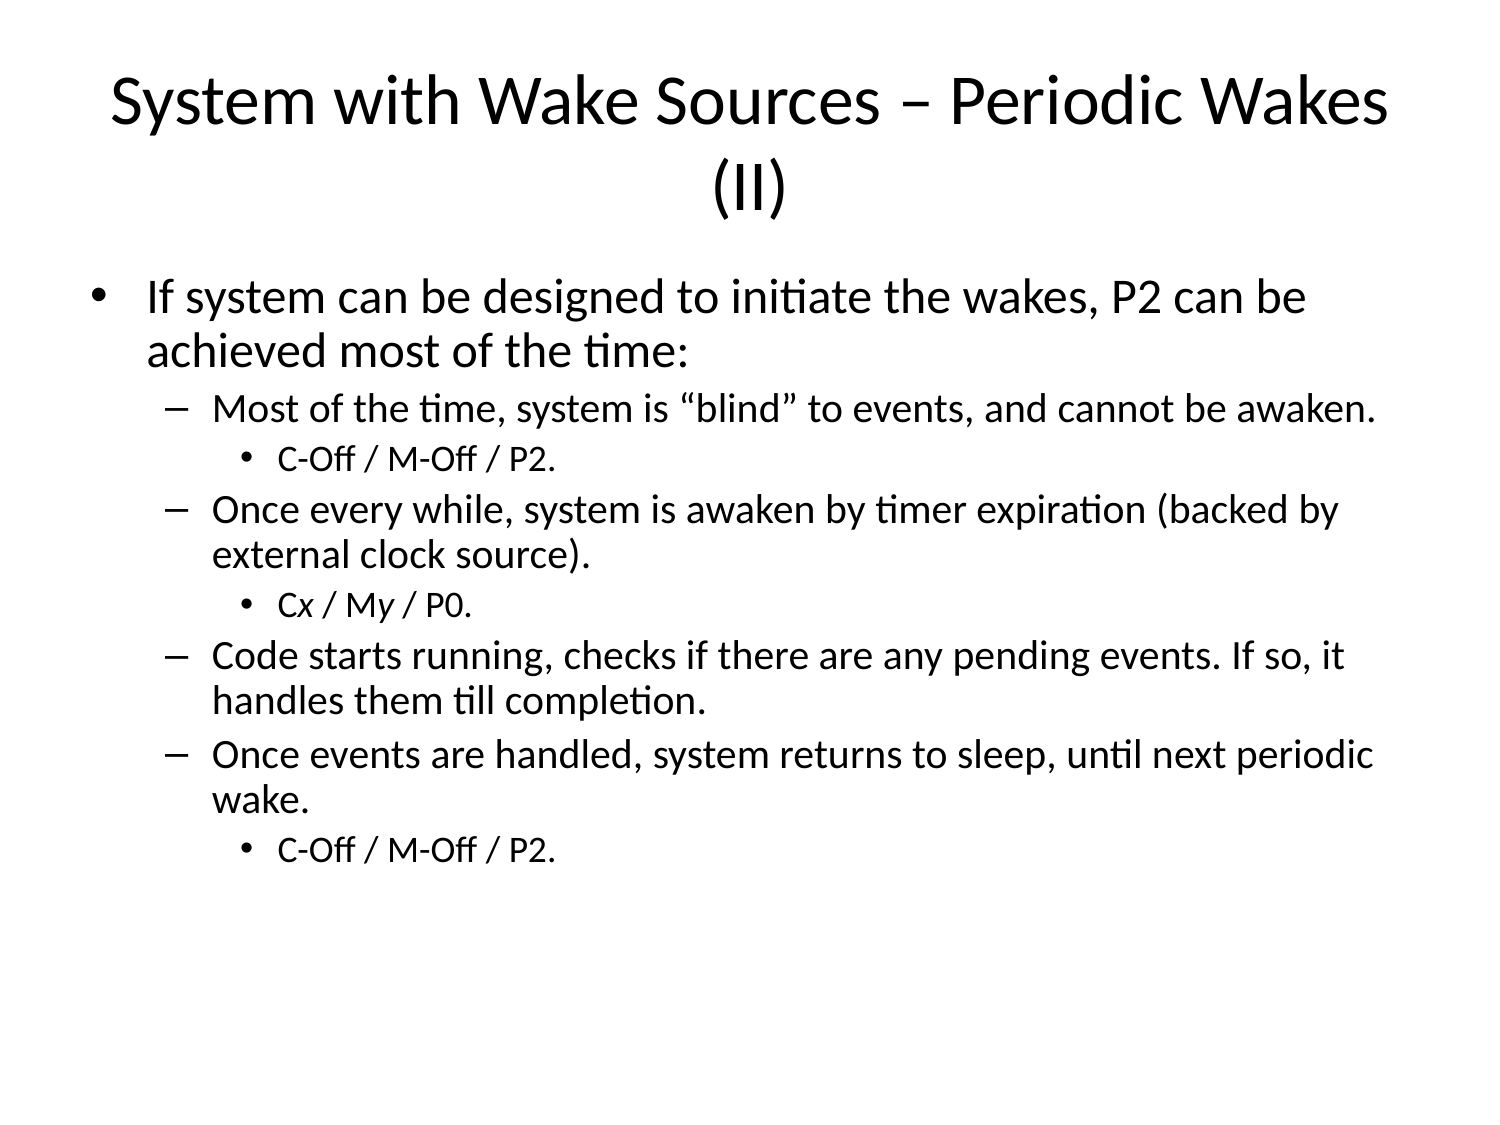

# System with Wake Sources – Periodic Wakes (II)
If system can be designed to initiate the wakes, P2 can be achieved most of the time:
Most of the time, system is “blind” to events, and cannot be awaken.
C-Off / M-Off / P2.
Once every while, system is awaken by timer expiration (backed by external clock source).
Cx / My / P0.
Code starts running, checks if there are any pending events. If so, it handles them till completion.
Once events are handled, system returns to sleep, until next periodic wake.
C-Off / M-Off / P2.